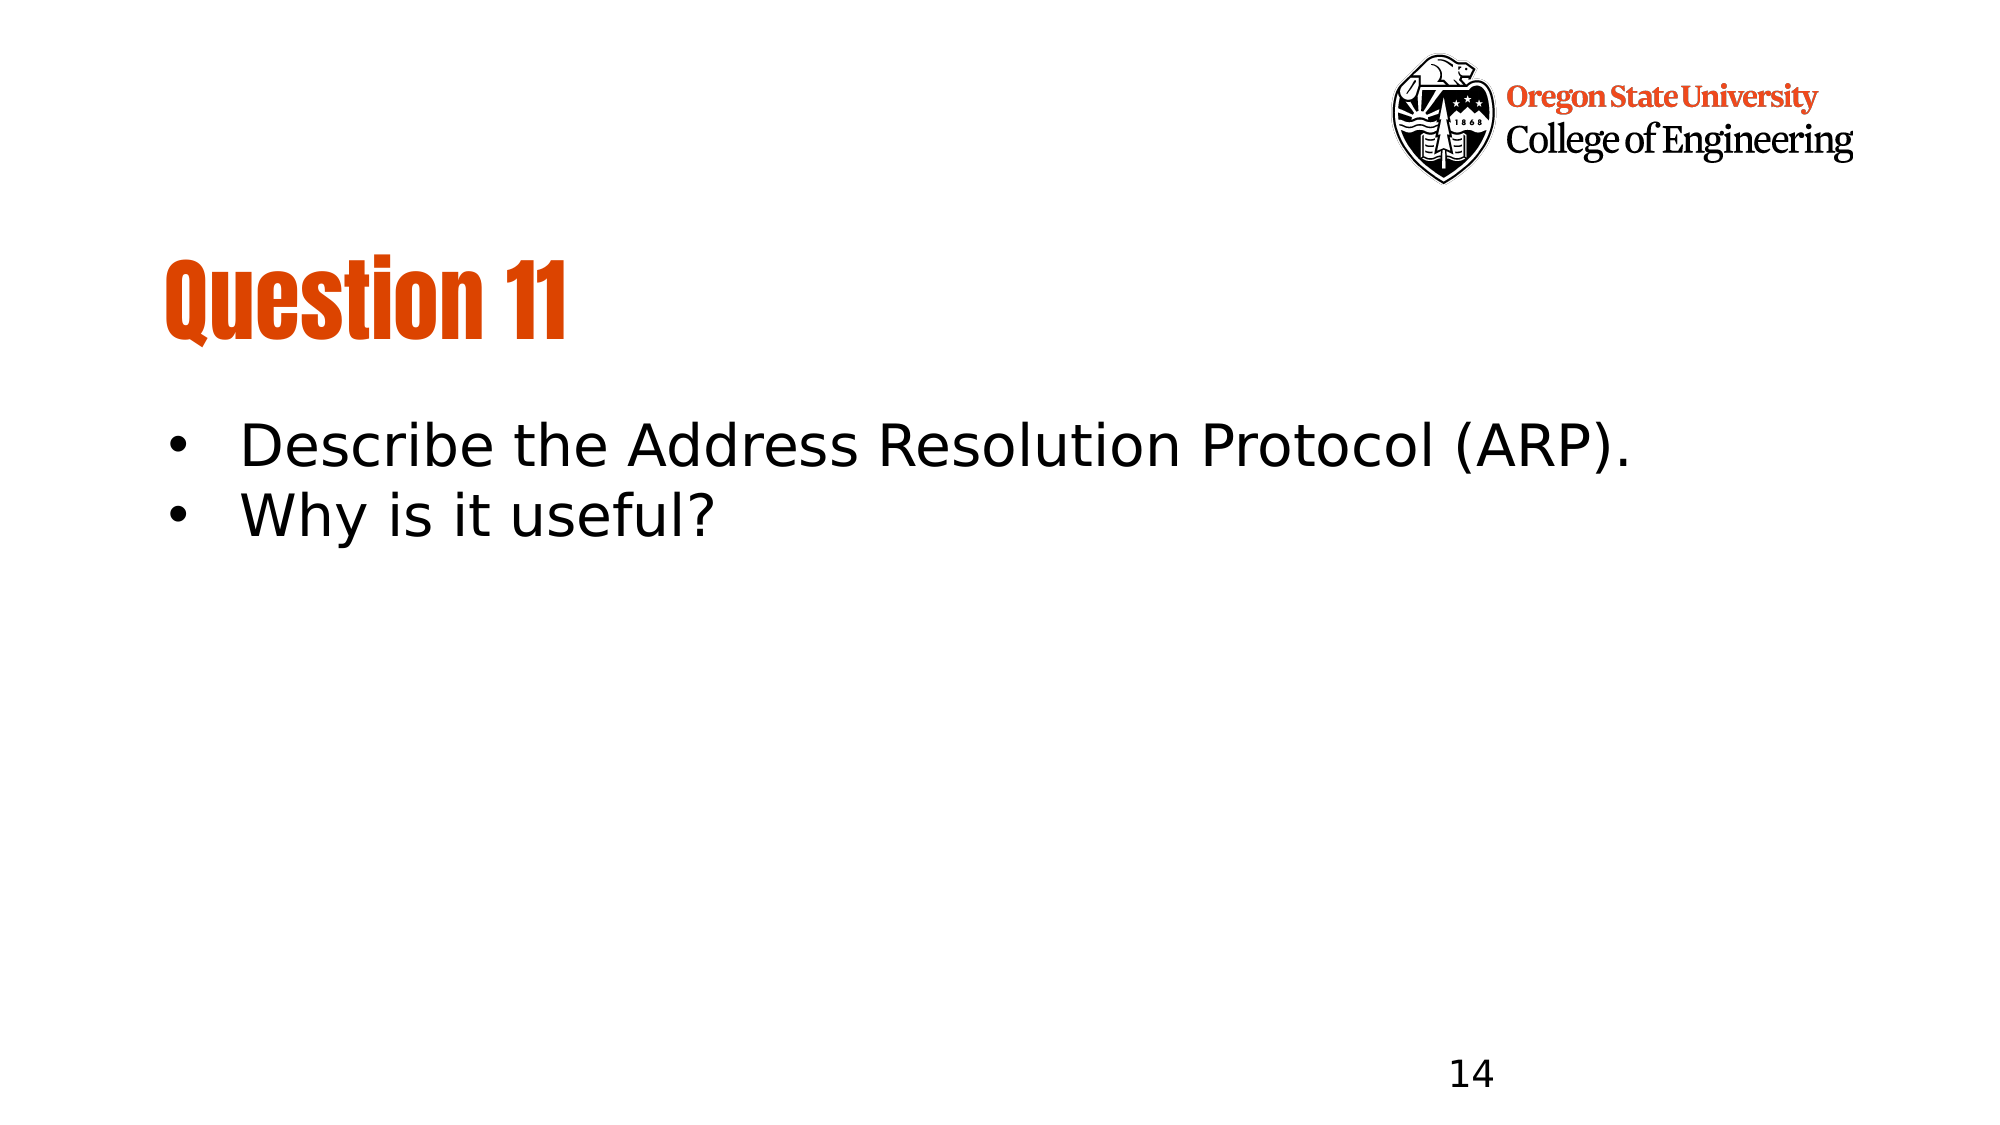

# Question 11
Describe the Address Resolution Protocol (ARP).
Why is it useful?
14